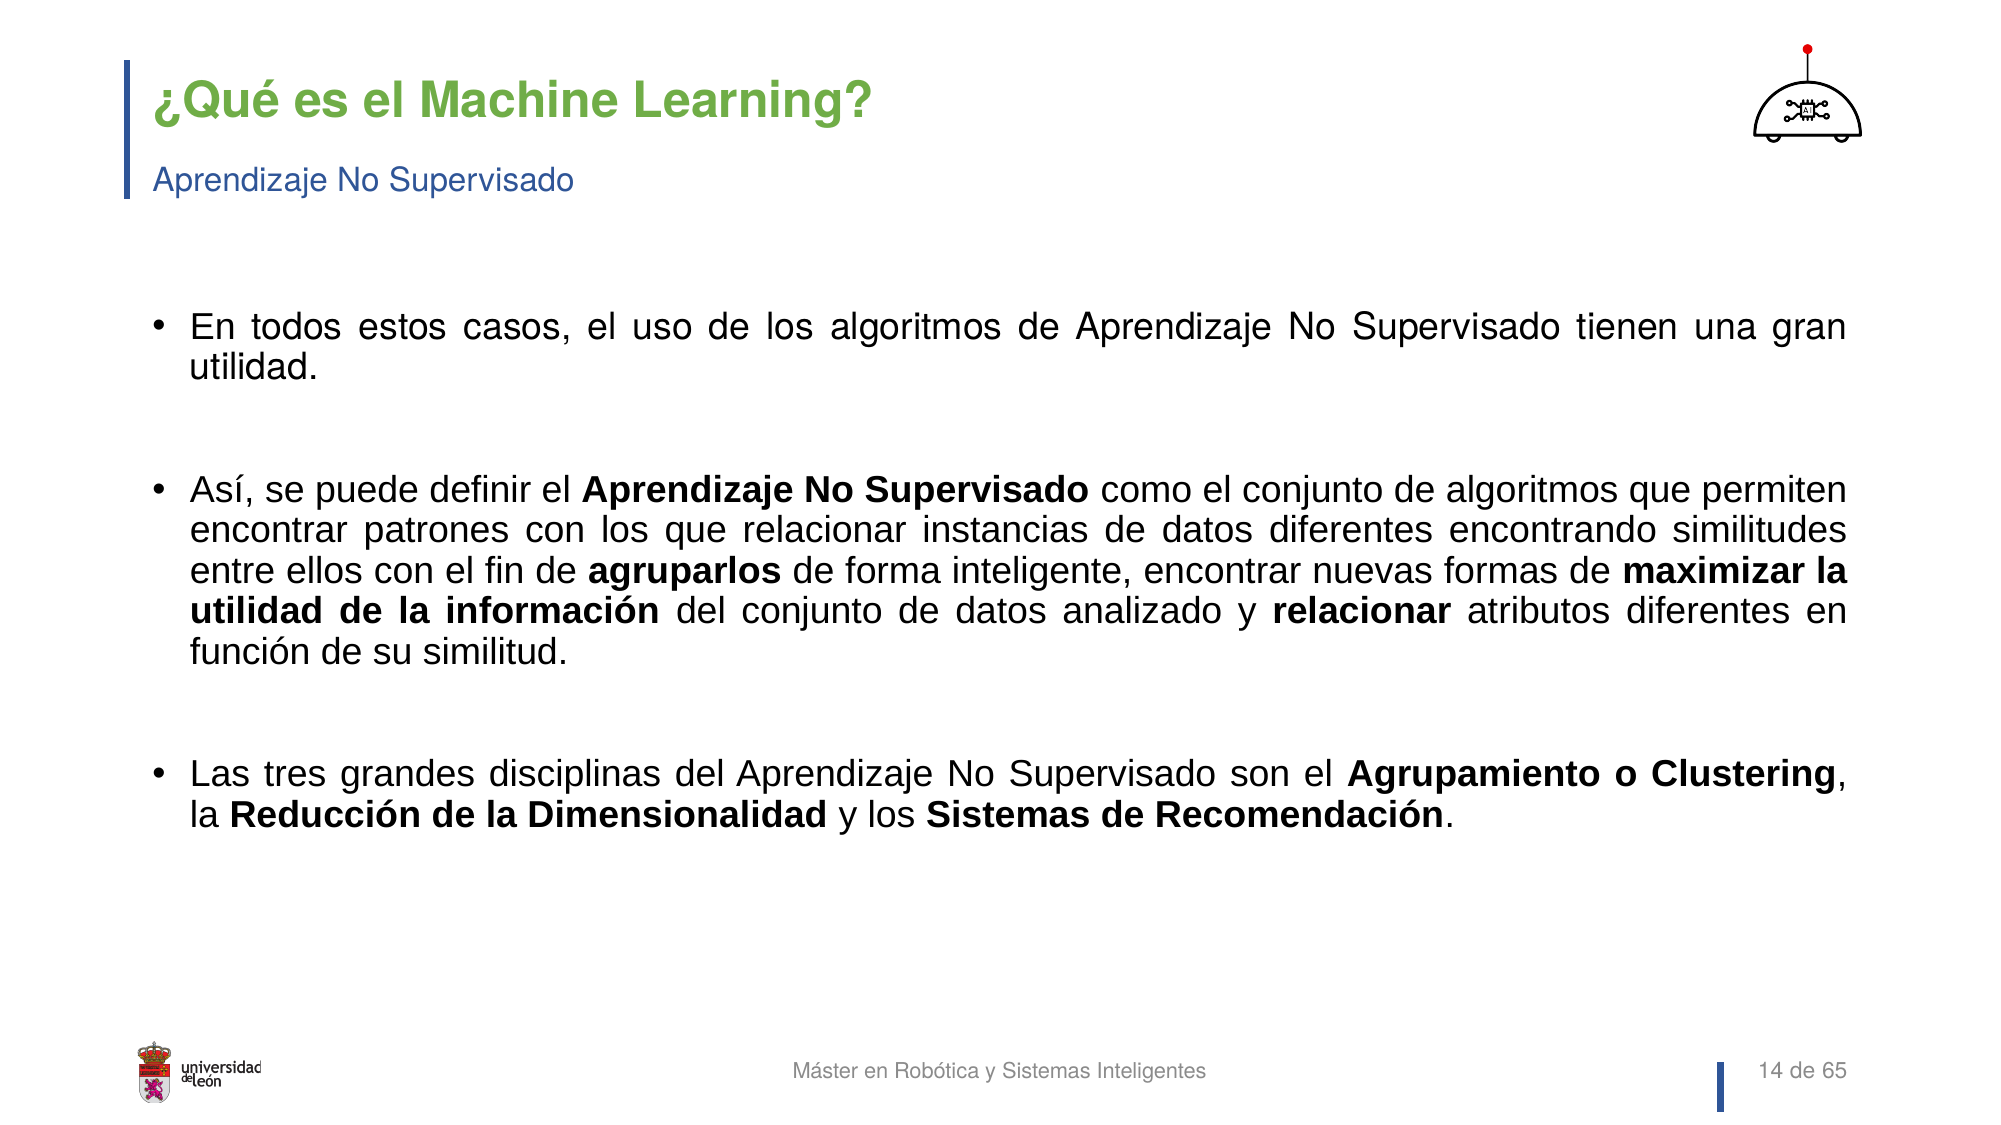

# ¿Qué es el Machine Learning?
Aprendizaje No Supervisado
En todos estos casos, el uso de los algoritmos de Aprendizaje No Supervisado tienen una gran utilidad.

Así, se puede definir el Aprendizaje No Supervisado como el conjunto de algoritmos que permiten encontrar patrones con los que relacionar instancias de datos diferentes encontrando similitudes entre ellos con el fin de agruparlos de forma inteligente, encontrar nuevas formas de maximizar la utilidad de la información del conjunto de datos analizado y relacionar atributos diferentes en función de su similitud.

Las tres grandes disciplinas del Aprendizaje No Supervisado son el Agrupamiento o Clustering, la Reducción de la Dimensionalidad y los Sistemas de Recomendación.

Máster en Robótica y Sistemas Inteligentes
14 de 65